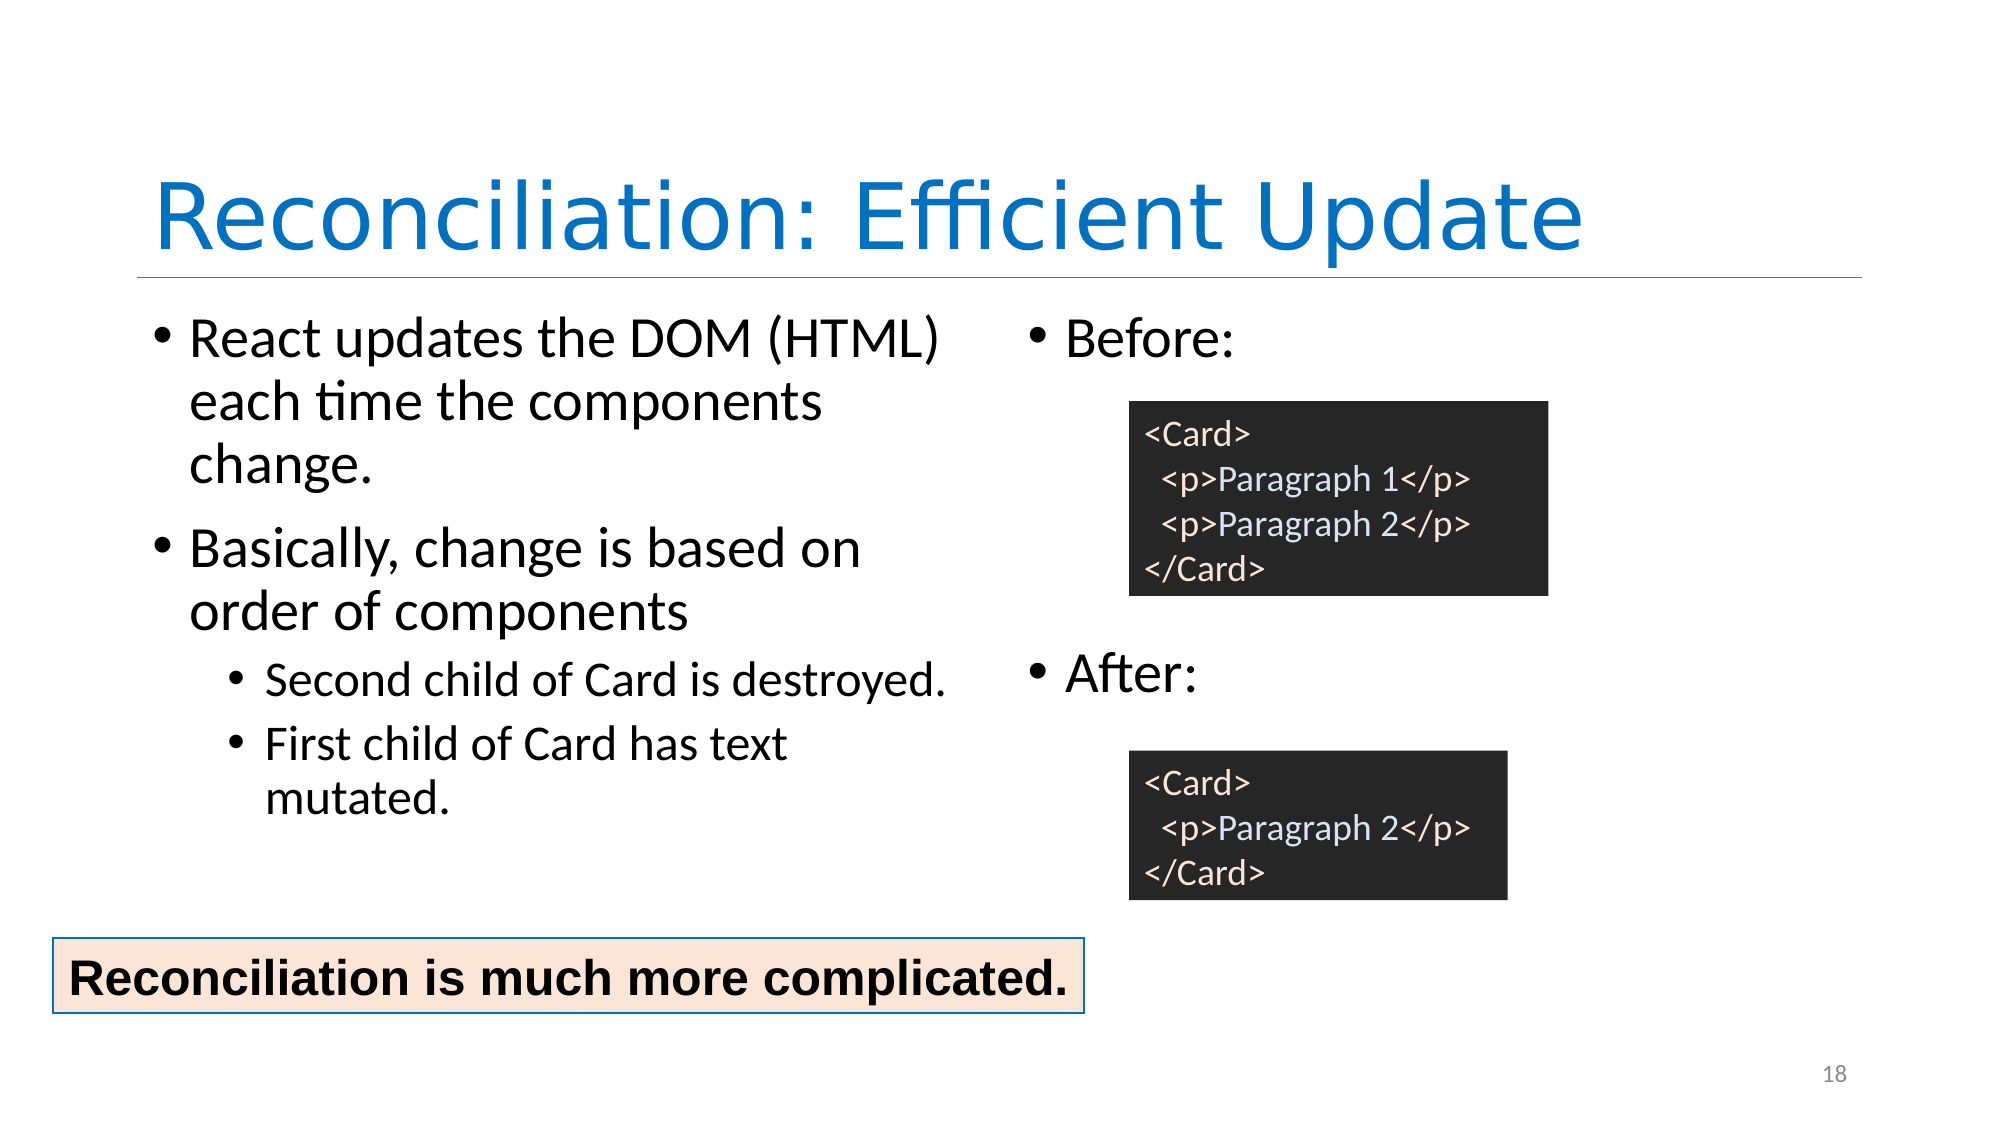

# Reconciliation: Efficient Update
React updates the DOM (HTML) each time the components change.
Basically, change is based on order of components
Second child of Card is destroyed.
First child of Card has text mutated.

Before:

After:
<Card>
  <p>Paragraph 1</p>
  <p>Paragraph 2</p>
</Card>
<Card>
  <p>Paragraph 2</p>
</Card>
Reconciliation is much more complicated.
18